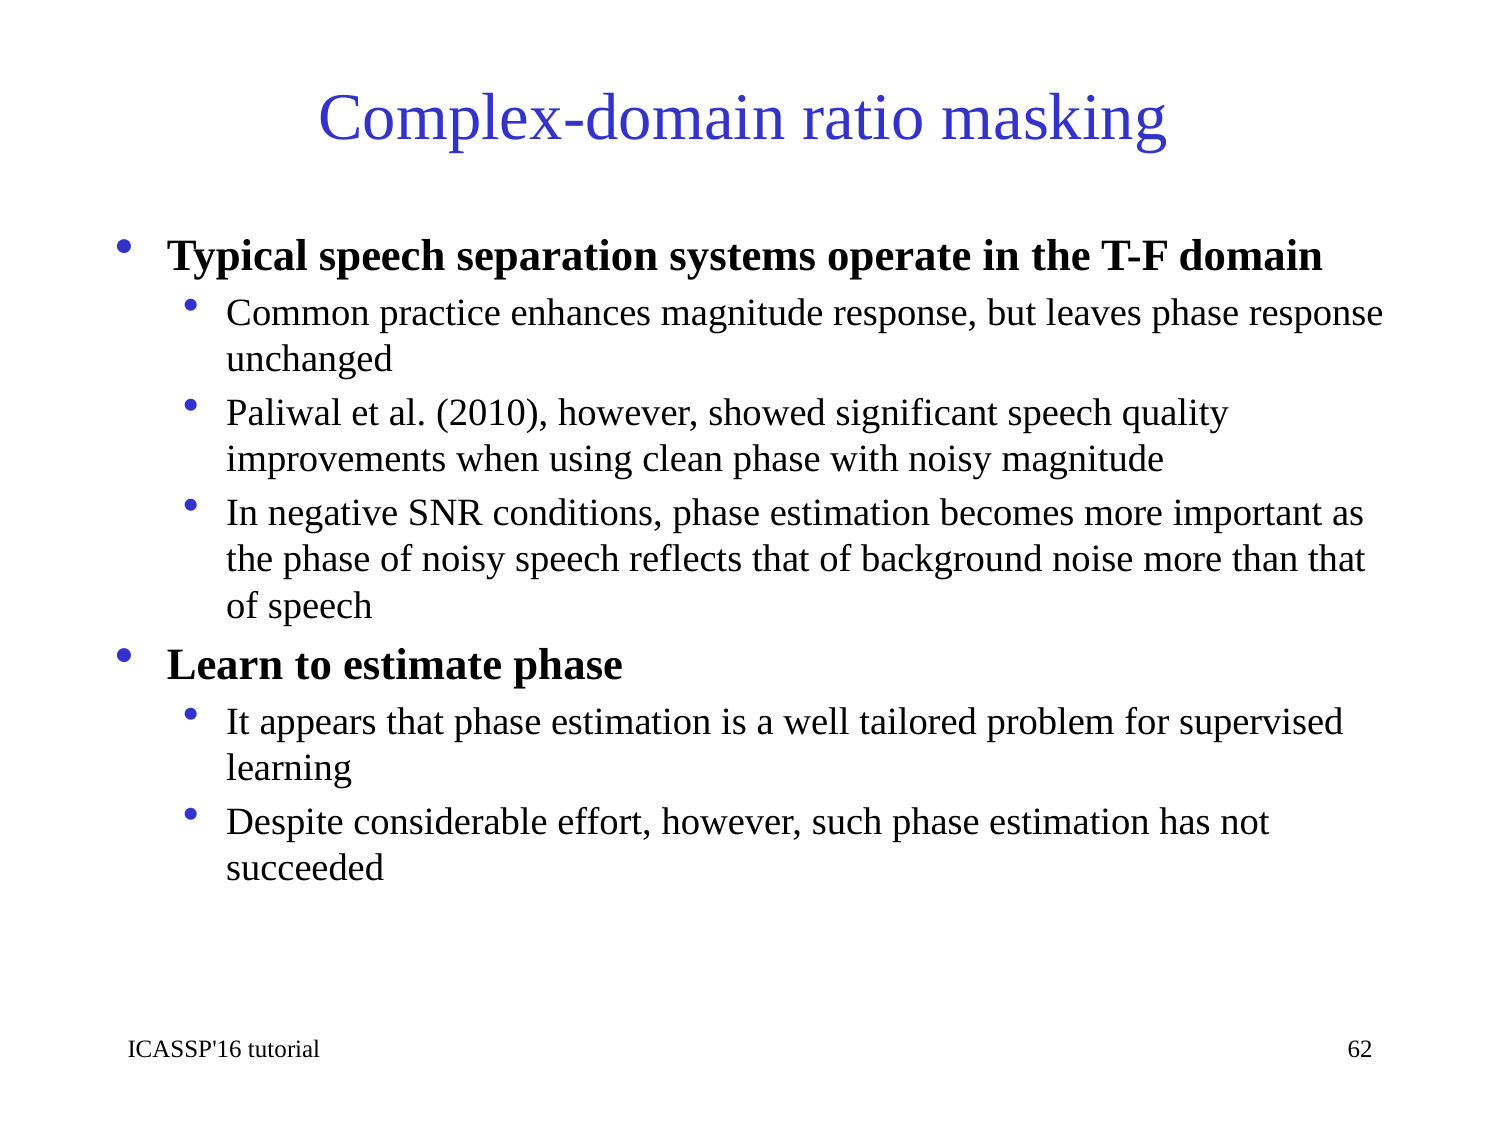

# Complex-domain ratio masking
Typical speech separation systems operate in the T-F domain
Common practice enhances magnitude response, but leaves phase response unchanged
Paliwal et al. (2010), however, showed significant speech quality improvements when using clean phase with noisy magnitude
In negative SNR conditions, phase estimation becomes more important as the phase of noisy speech reflects that of background noise more than that of speech
Learn to estimate phase
It appears that phase estimation is a well tailored problem for supervised learning
Despite considerable effort, however, such phase estimation has not succeeded
ICASSP'16 tutorial
62